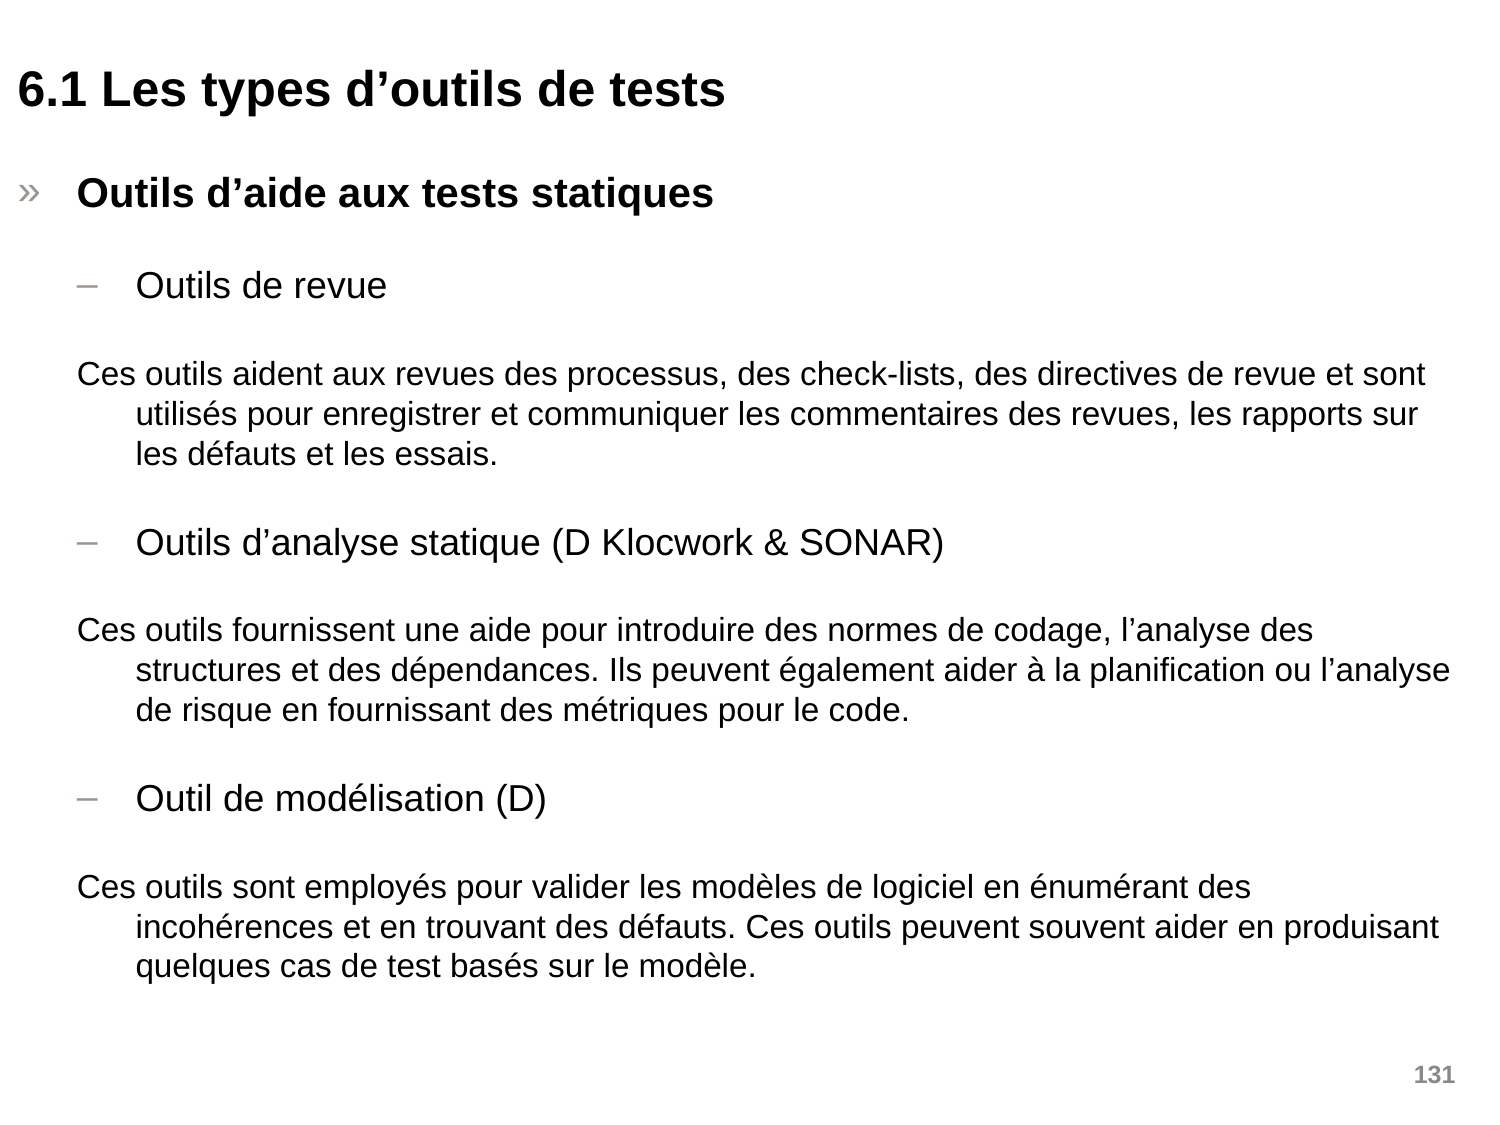

6.1 Les types d’outils de tests
Outils d’aide aux tests statiques
Outils de revue
Ces outils aident aux revues des processus, des check-lists, des directives de revue et sont utilisés pour enregistrer et communiquer les commentaires des revues, les rapports sur les défauts et les essais.
Outils d’analyse statique (D Klocwork & SONAR)
Ces outils fournissent une aide pour introduire des normes de codage, l’analyse des structures et des dépendances. Ils peuvent également aider à la planification ou l’analyse de risque en fournissant des métriques pour le code.
Outil de modélisation (D)
Ces outils sont employés pour valider les modèles de logiciel en énumérant des incohérences et en trouvant des défauts. Ces outils peuvent souvent aider en produisant quelques cas de test basés sur le modèle.

131